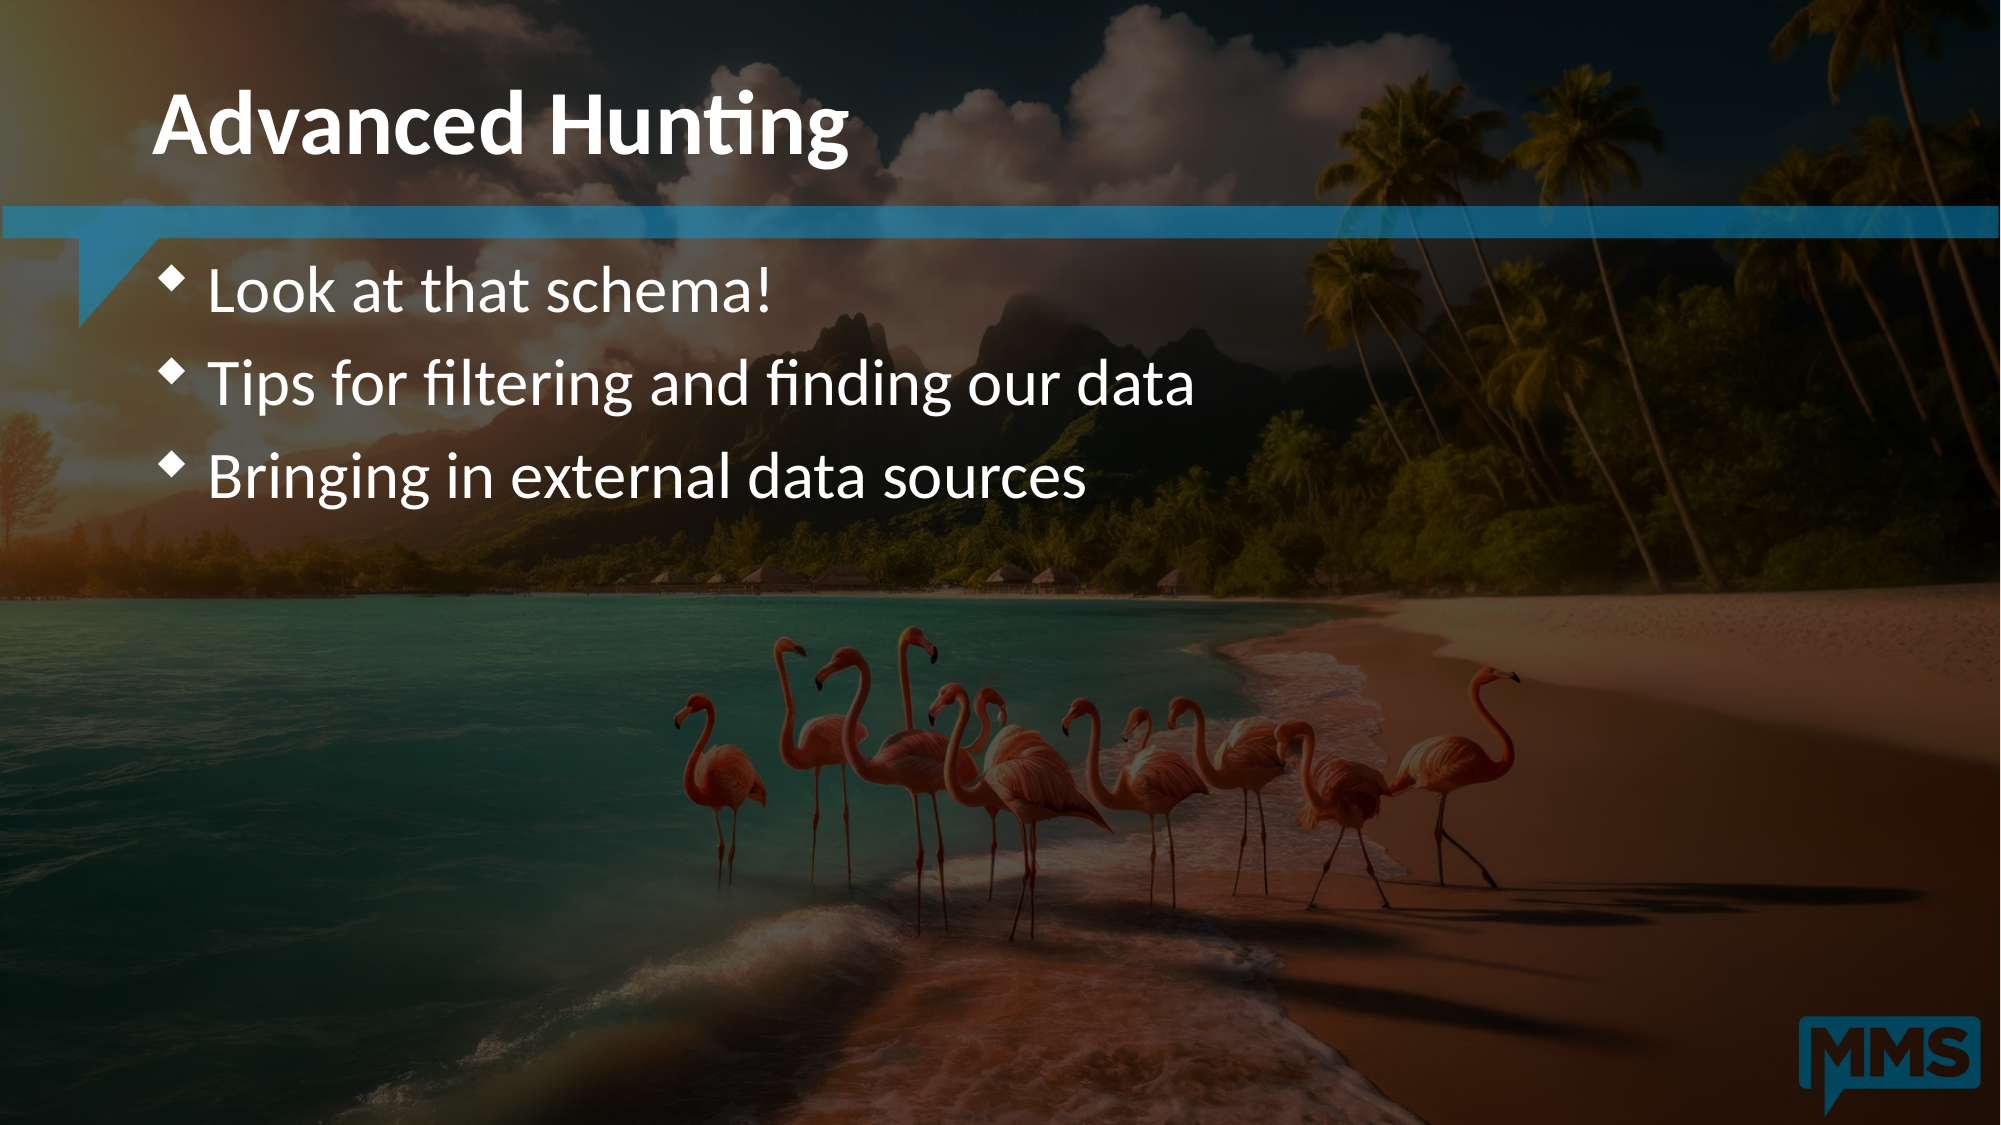

# Advanced Hunting
 Look at that schema!
 Tips for filtering and finding our data
 Bringing in external data sources